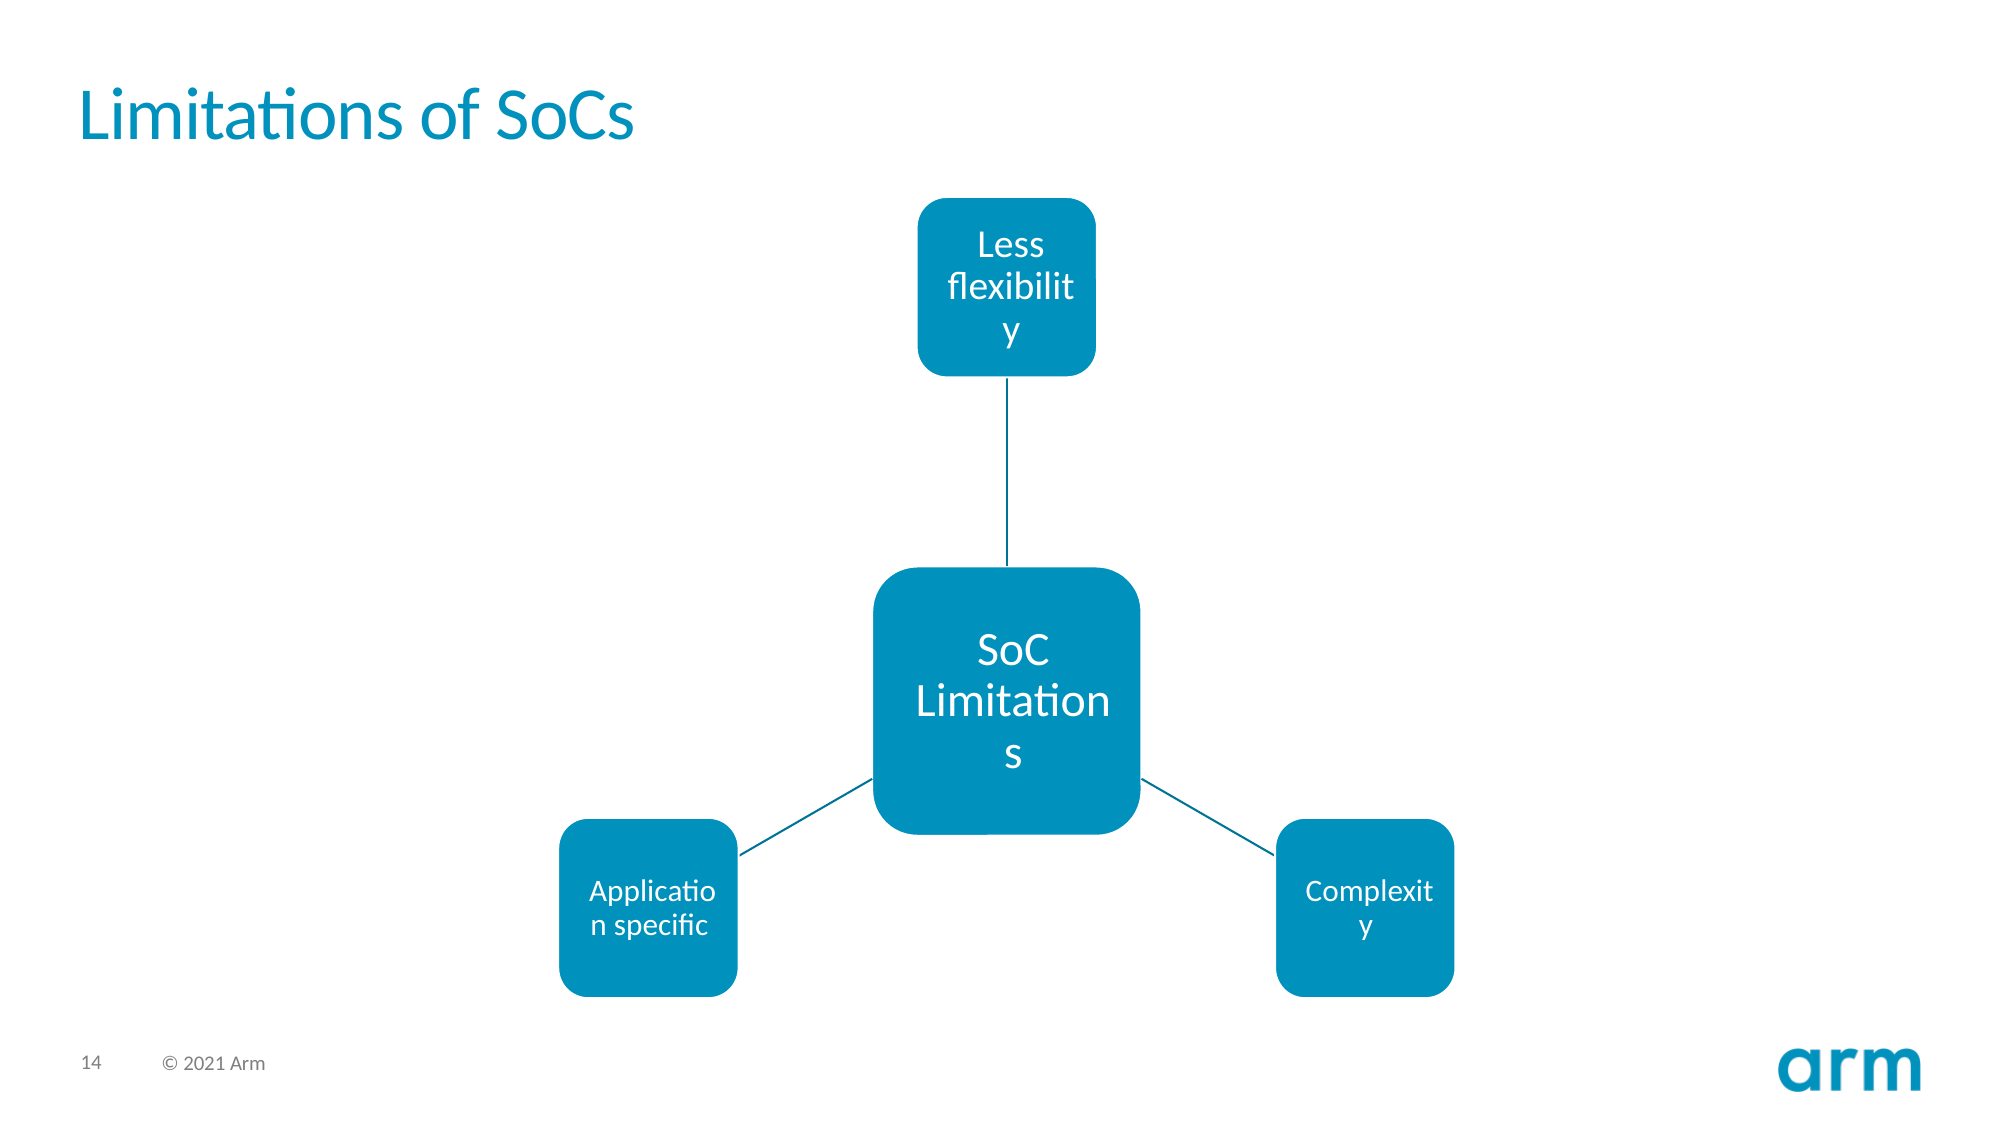

# Limitations of SoCs
SoC Limitations
Less flexibility
Complexity
Application specific